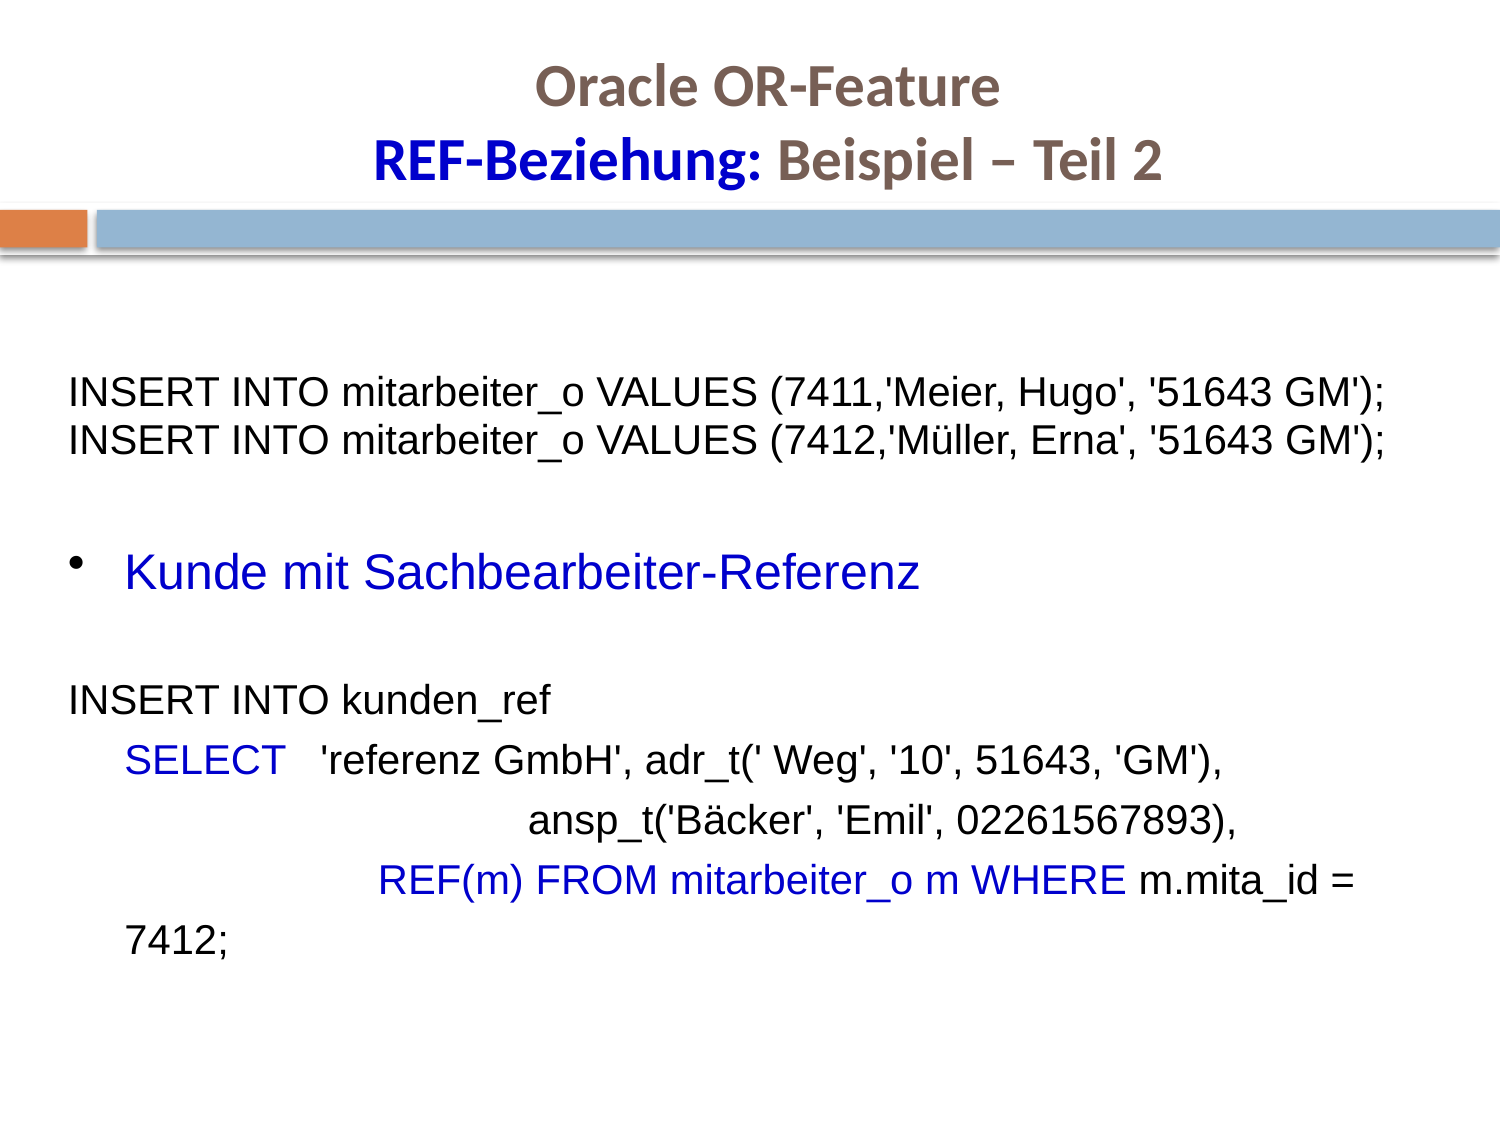

# Oracle OR-Feature REF-Beziehung: Beispiel – Teil 2

INSERT INTO mitarbeiter_o VALUES (7411,'Meier, Hugo', '51643 GM');
INSERT INTO mitarbeiter_o VALUES (7412,'Müller, Erna', '51643 GM');

Kunde mit Sachbearbeiter-Referenz

INSERT INTO kunden_ref
	SELECT   'referenz GmbH', adr_t(' Weg', '10', 51643, 'GM'), 		        	         ansp_t('Bäcker', 'Emil', 02261567893),
 	         REF(m) FROM mitarbeiter_o m WHERE m.mita_id = 7412;